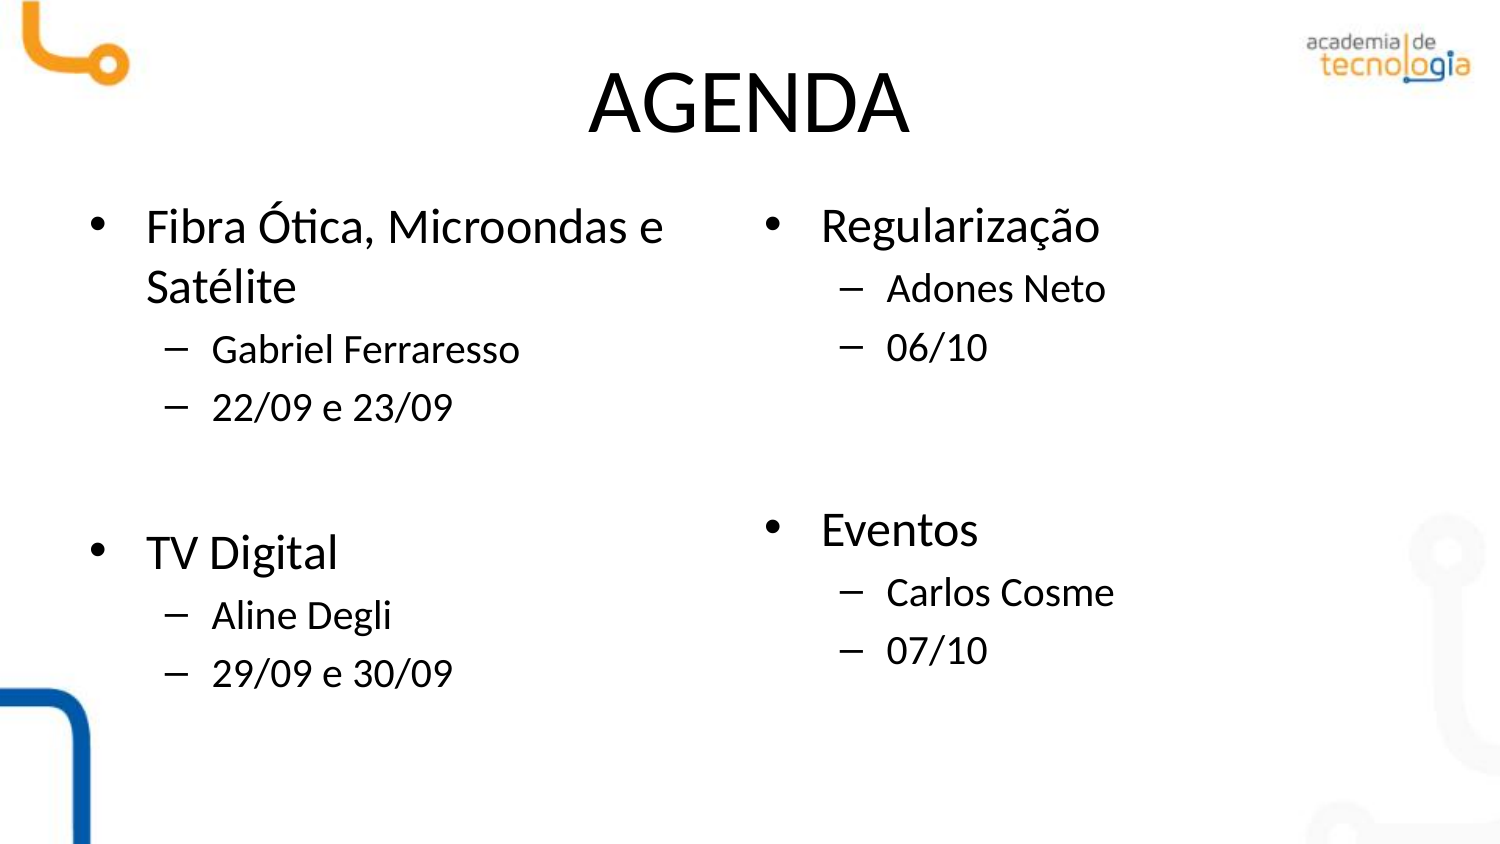

# AGENDA
Fibra Ótica, Microondas e Satélite
Gabriel Ferraresso
22/09 e 23/09

TV Digital
Aline Degli
29/09 e 30/09

Regularização
Adones Neto
06/10

Eventos
Carlos Cosme
07/10